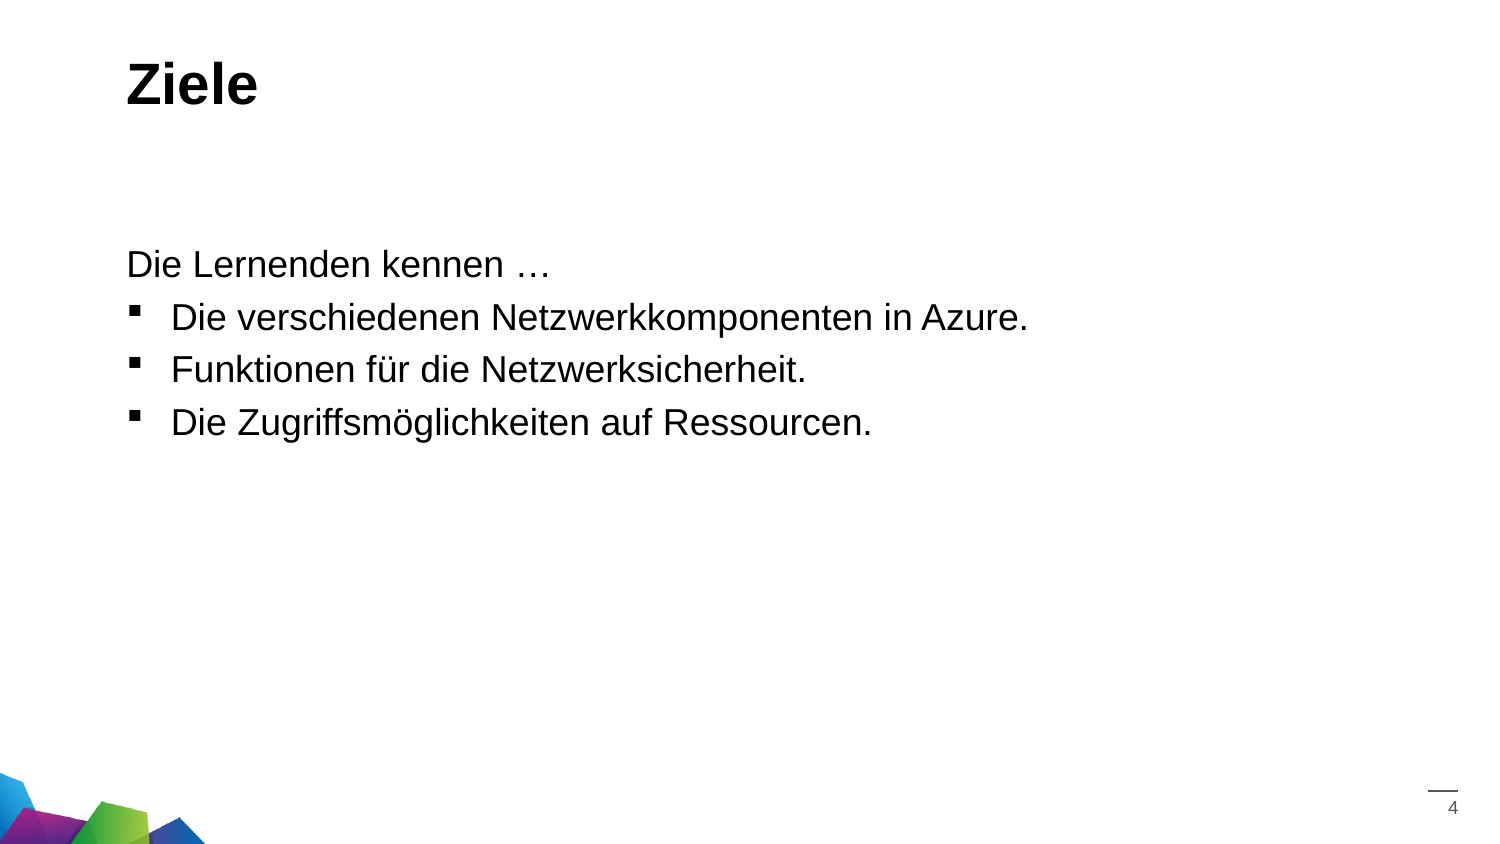

# Ziele
Die Lernenden kennen …
Die verschiedenen Netzwerkkomponenten in Azure.
Funktionen für die Netzwerksicherheit.
Die Zugriffsmöglichkeiten auf Ressourcen.